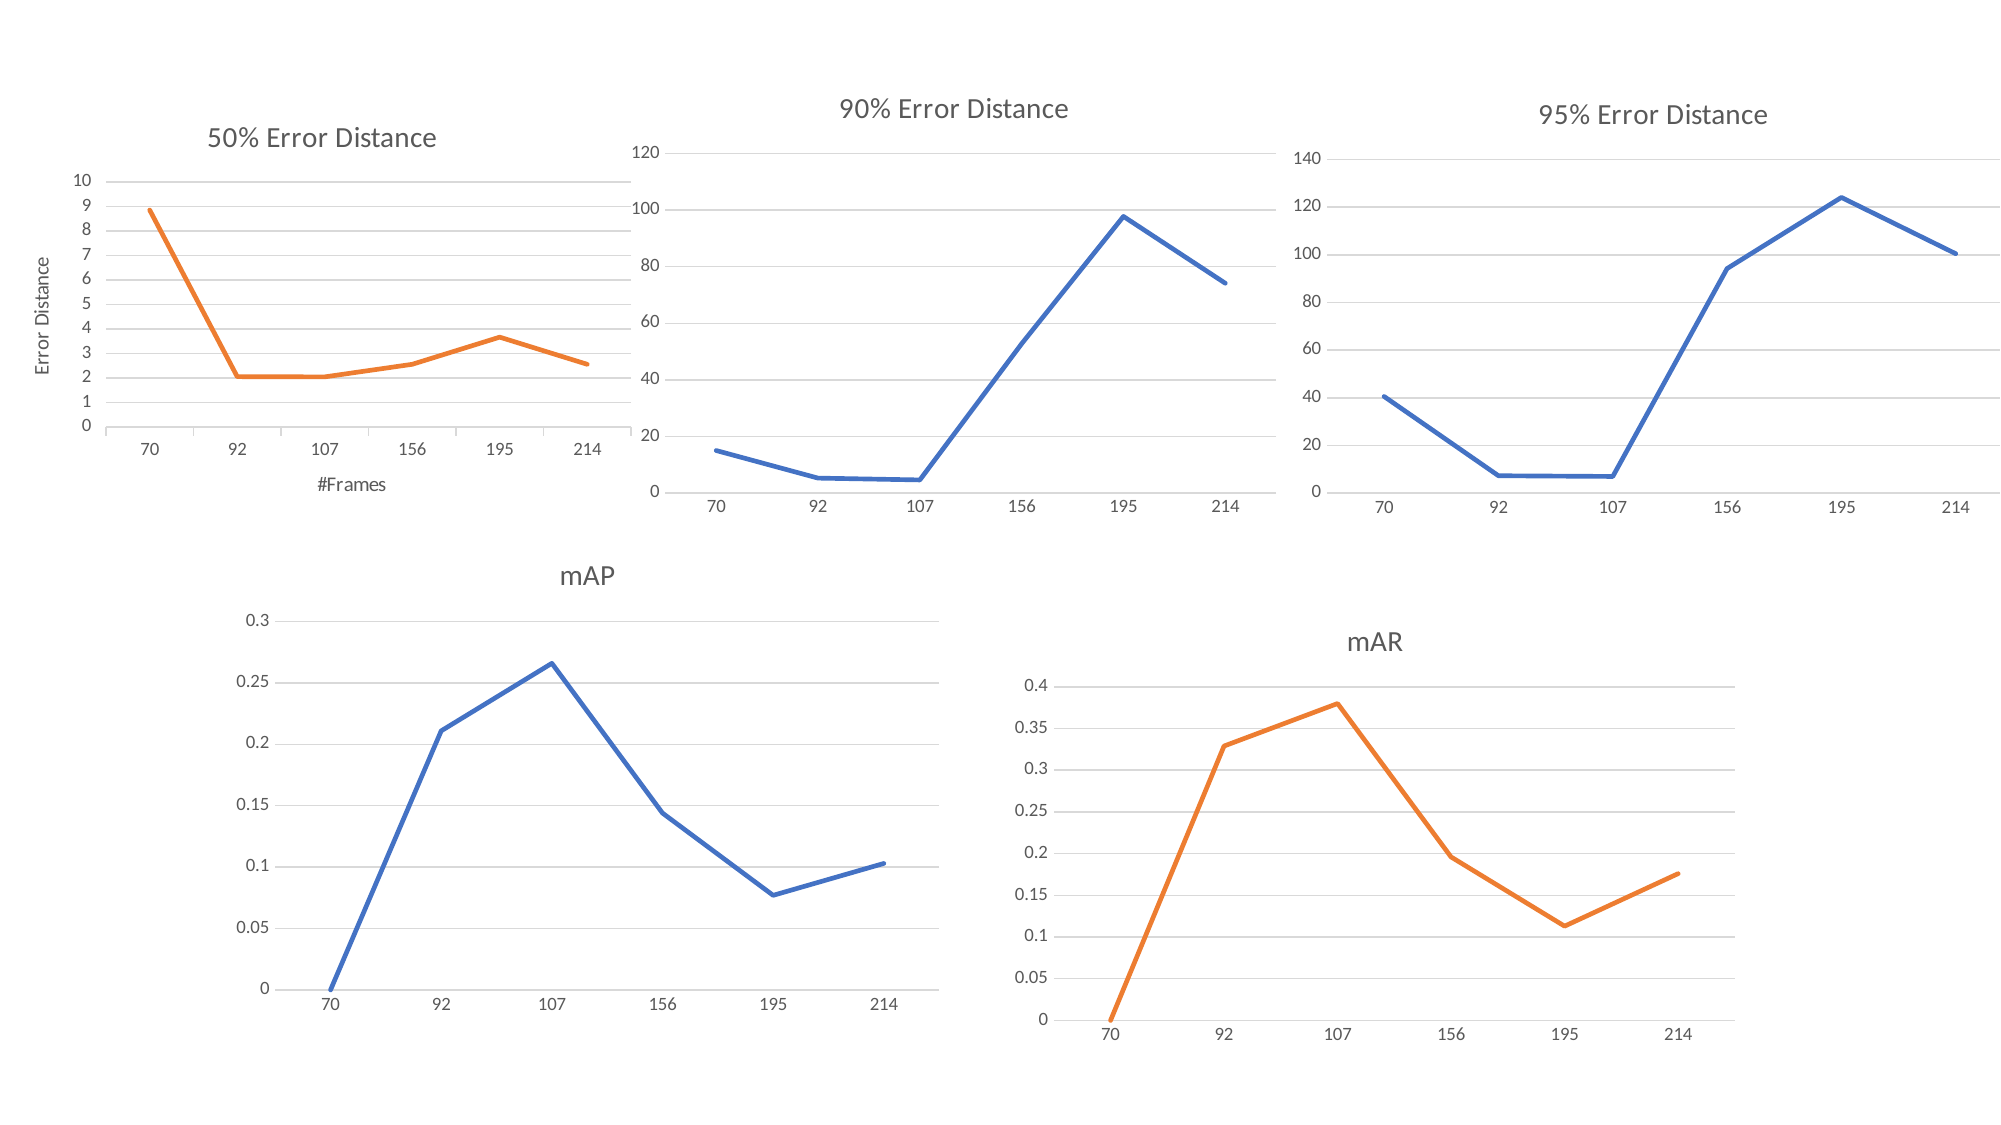

### Chart: 90% Error Distance

| Category |  |
|---|---|
| 70 | 15.02 |
| 92 | 5.26 |
| 107 | 4.63 |
| 156 | 52.75 |
| 195 | 97.76 |
| 214 | 74.17 |

### Chart:

| Category |  |
|---|---|
| 70 | 40.52 |
| 92 | 7.28 |
| 107 | 6.98 |
| 156 | 94.23 |
| 195 | 124.07 |
| 214 | 100.47 |

### Chart: 50% Error Distance

| Category | ErrorDistance50 |
|---|---|
| 70 | 8.86 |
| 92 | 2.056 |
| 107 | 2.045 |
| 156 | 2.56 |
| 195 | 3.67 |
| 214 | 2.56 |

### Chart:

| Category |  |
|---|---|
| 70 | 0.0 |
| 92 | 0.211 |
| 107 | 0.266 |
| 156 | 0.144 |
| 195 | 0.077 |
| 214 | 0.103 |

### Chart:

| Category |  |
|---|---|
| 70 | 0.0 |
| 92 | 0.329 |
| 107 | 0.38 |
| 156 | 0.196 |
| 195 | 0.113 |
| 214 | 0.176 |